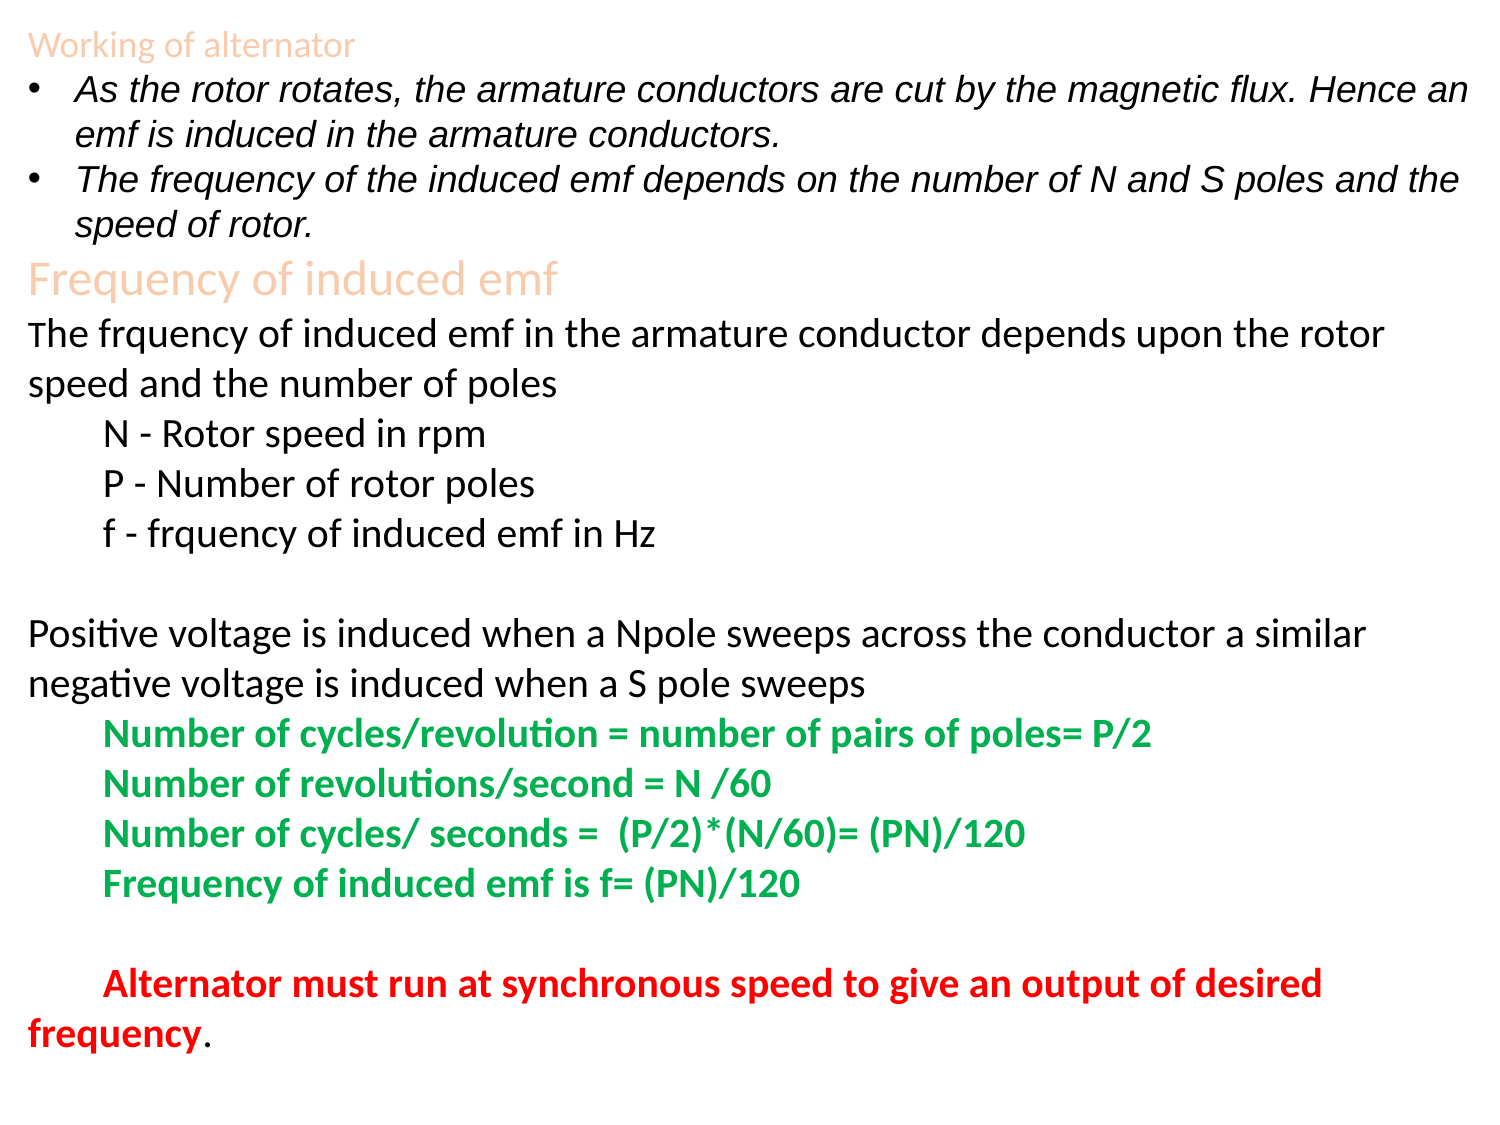

Working of alternator
As the rotor rotates, the armature conductors are cut by the magnetic flux. Hence an emf is induced in the armature conductors.
The frequency of the induced emf depends on the number of N and S poles and the speed of rotor.
Frequency of induced emf
The frquency of induced emf in the armature conductor depends upon the rotor speed and the number of poles
N - Rotor speed in rpm
P - Number of rotor poles
f - frquency of induced emf in Hz

Positive voltage is induced when a Npole sweeps across the conductor a similar negative voltage is induced when a S pole sweeps
Number of cycles/revolution = number of pairs of poles= P/2
Number of revolutions/second = N /60
Number of cycles/ seconds =  (P/2)*(N/60)= (PN)/120
Frequency of induced emf is f= (PN)/120

Alternator must run at synchronous speed to give an output of desired frequency.